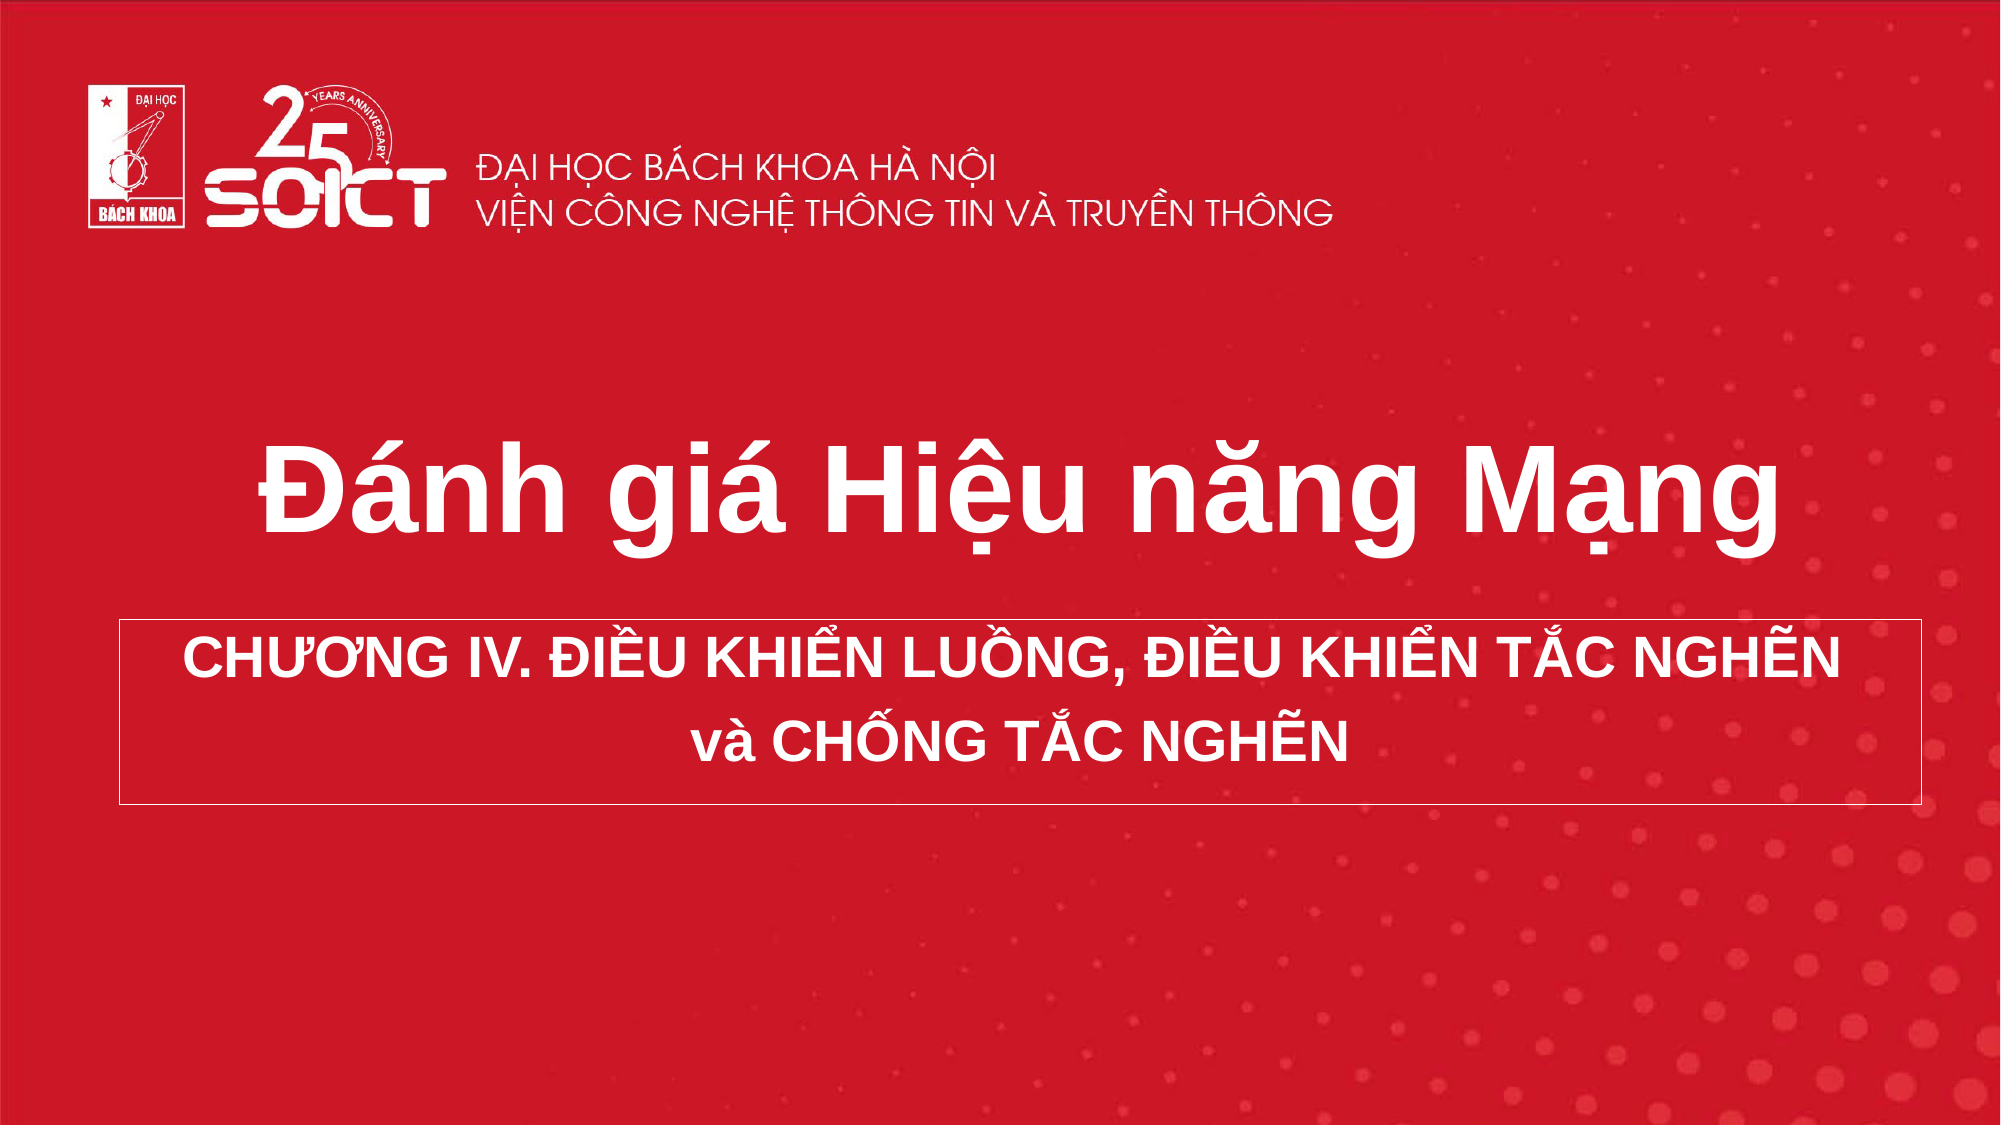

# Đánh giá Hiệu năng Mạng
CHƯƠNG IV. ĐIỀU KHIỂN LUỒNG, ĐIỀU KHIỂN TẮC NGHẼN
và CHỐNG TẮC NGHẼN